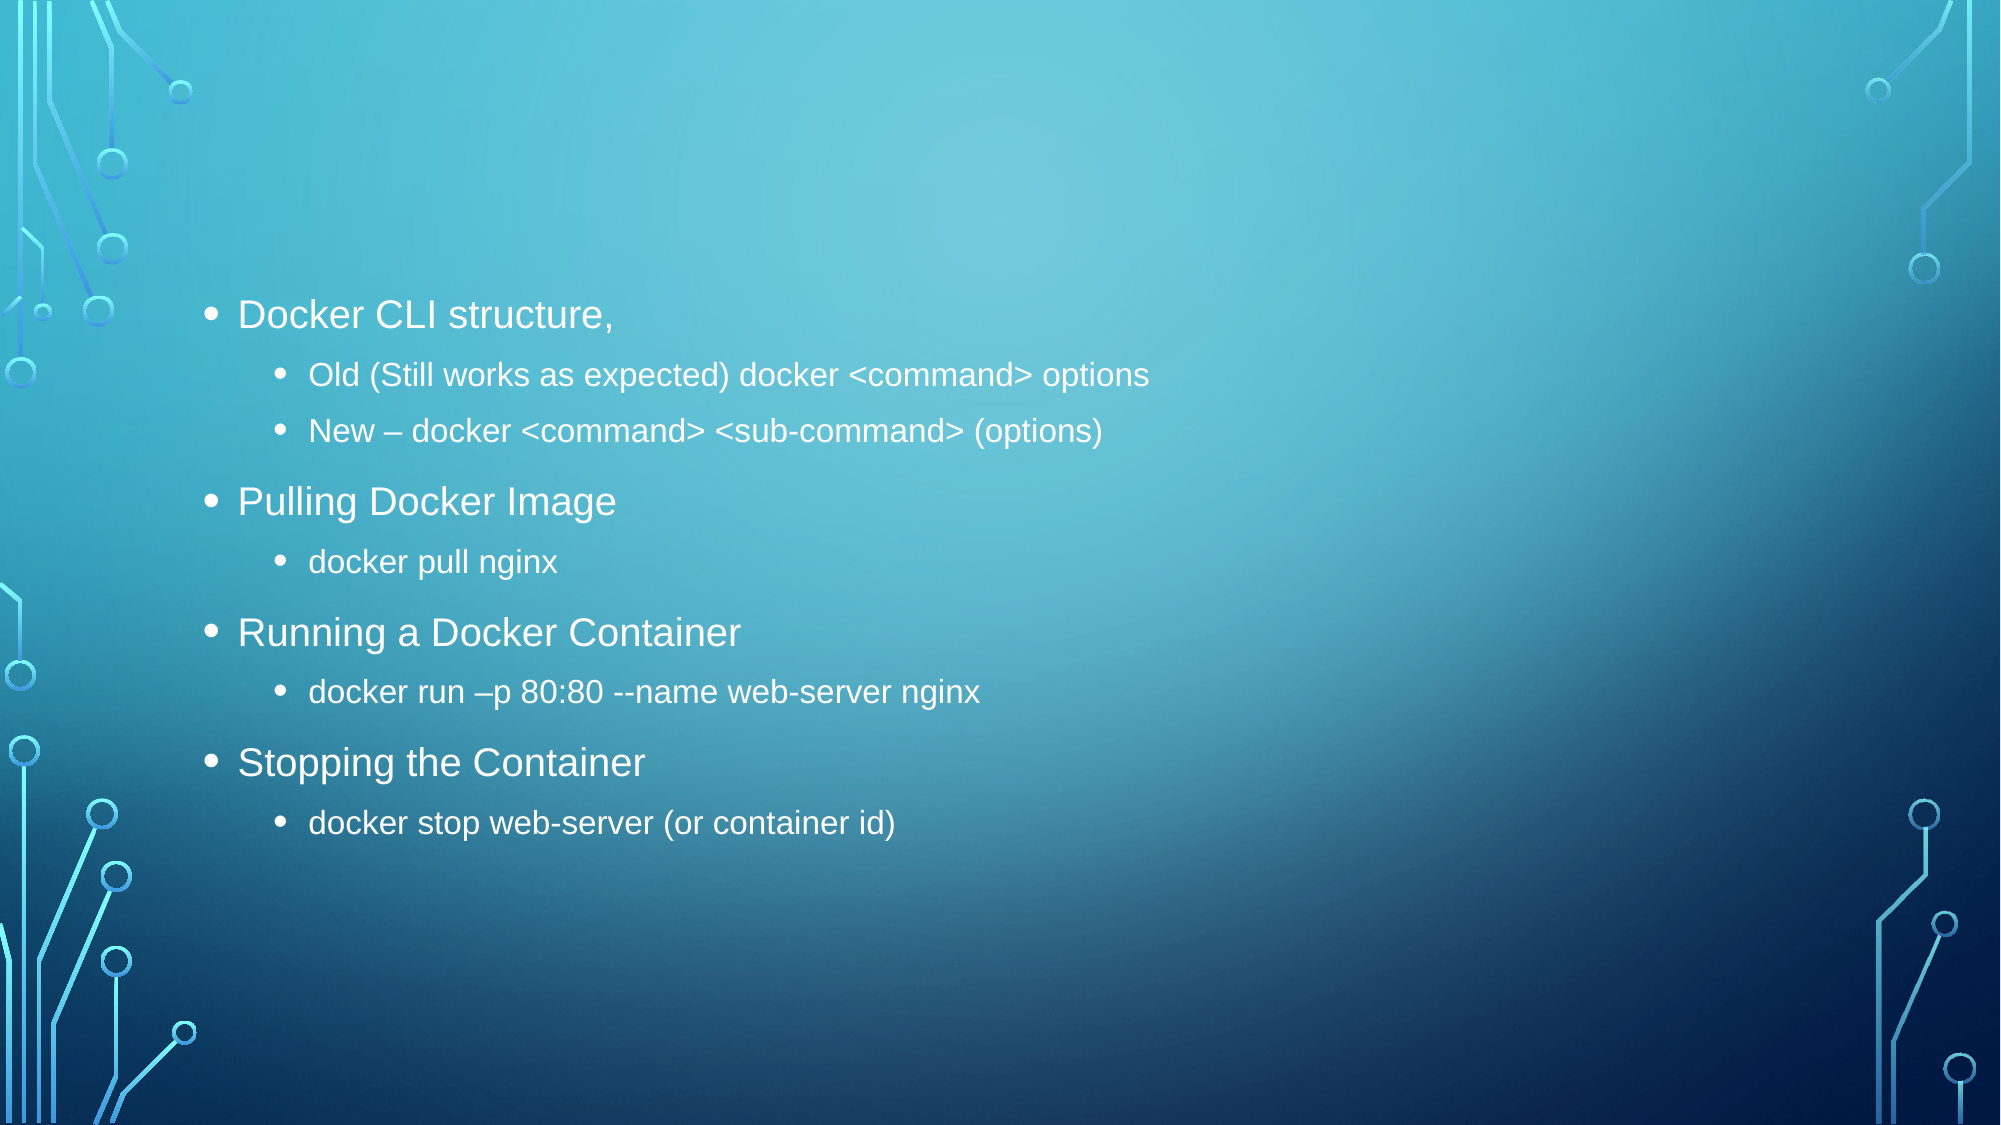

Docker CLI structure,
Old (Still works as expected) docker <command> options
New – docker <command> <sub-command> (options)
Pulling Docker Image
docker pull nginx
Running a Docker Container
docker run –p 80:80 --name web-server nginx
Stopping the Container
docker stop web-server (or container id)